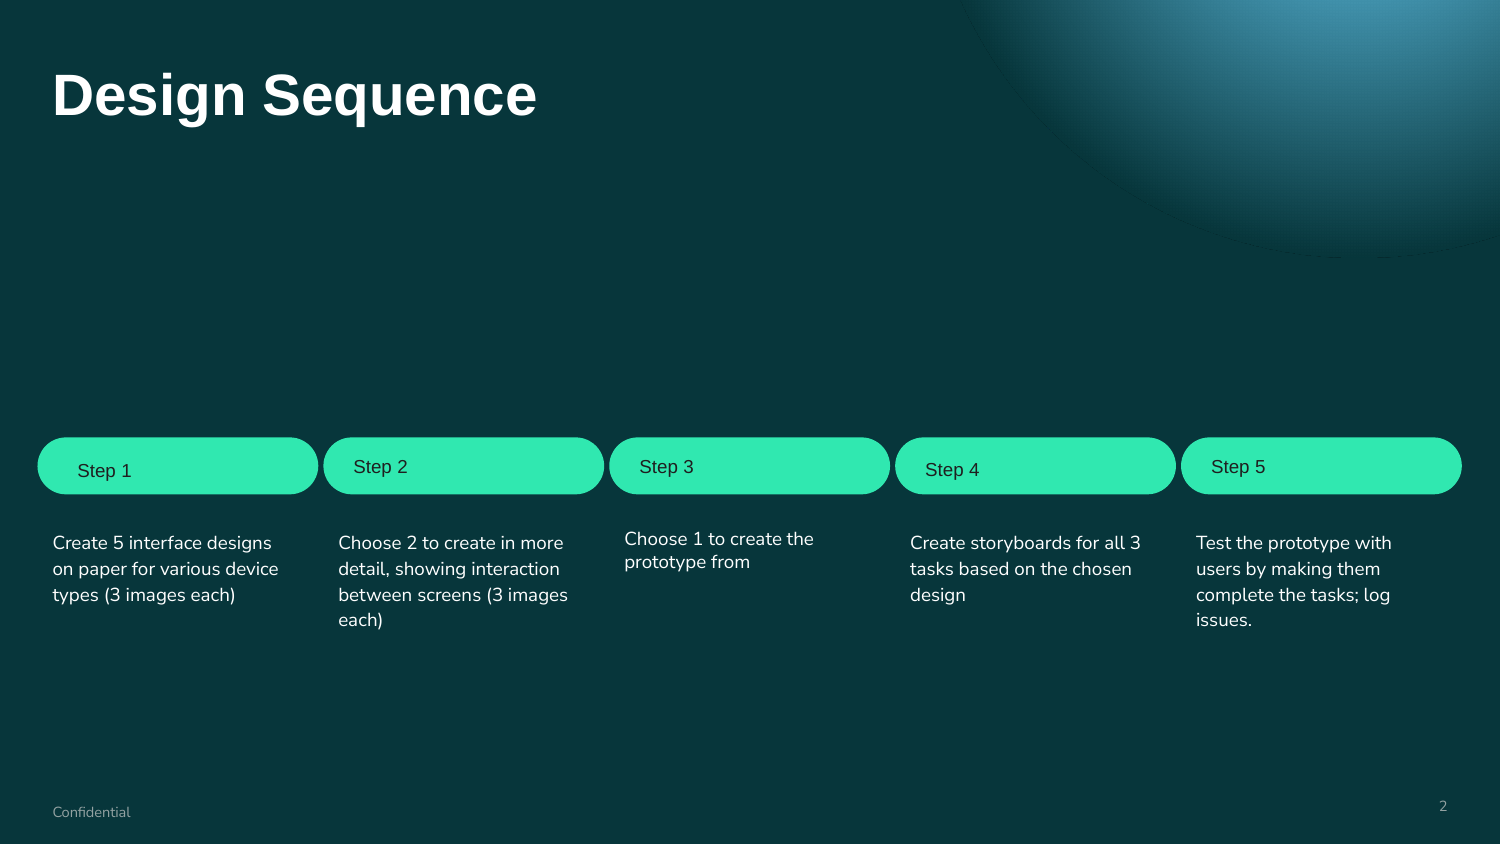

# Design Sequence

Step 2

Step 3

Step 5

Step 4
Step 1
Create 5 interface designs on paper for various device types (3 images each)
Choose 2 to create in more detail, showing interaction between screens (3 images each)
Choose 1 to create the prototype from
Create storyboards for all 3 tasks based on the chosen design
Test the prototype with users by making them complete the tasks; log issues.
Confidential